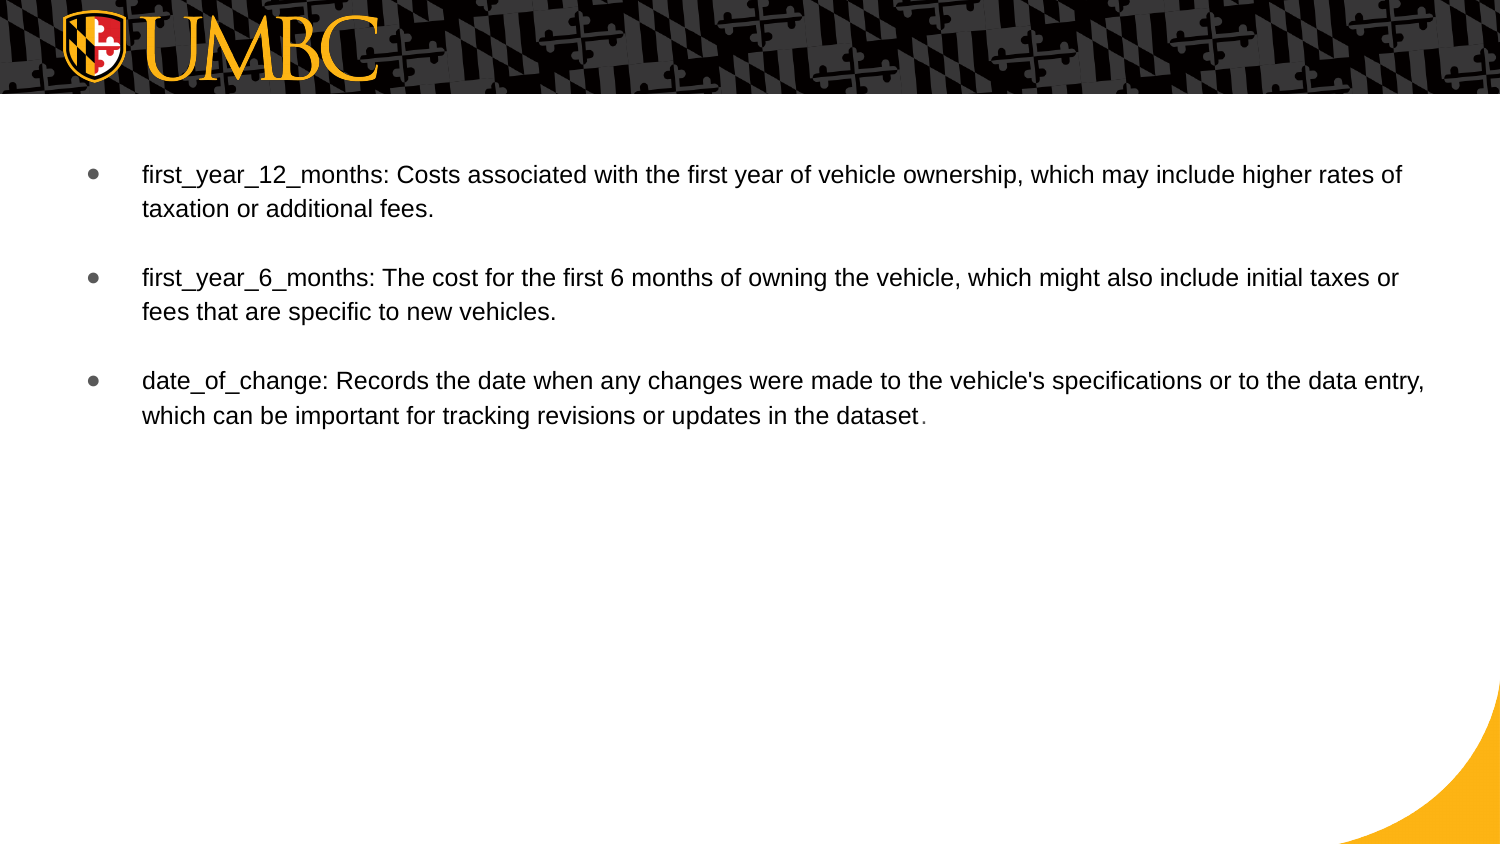

first_year_12_months: Costs associated with the first year of vehicle ownership, which may include higher rates of taxation or additional fees.

first_year_6_months: The cost for the first 6 months of owning the vehicle, which might also include initial taxes or fees that are specific to new vehicles.

date_of_change: Records the date when any changes were made to the vehicle's specifications or to the data entry, which can be important for tracking revisions or updates in the dataset.